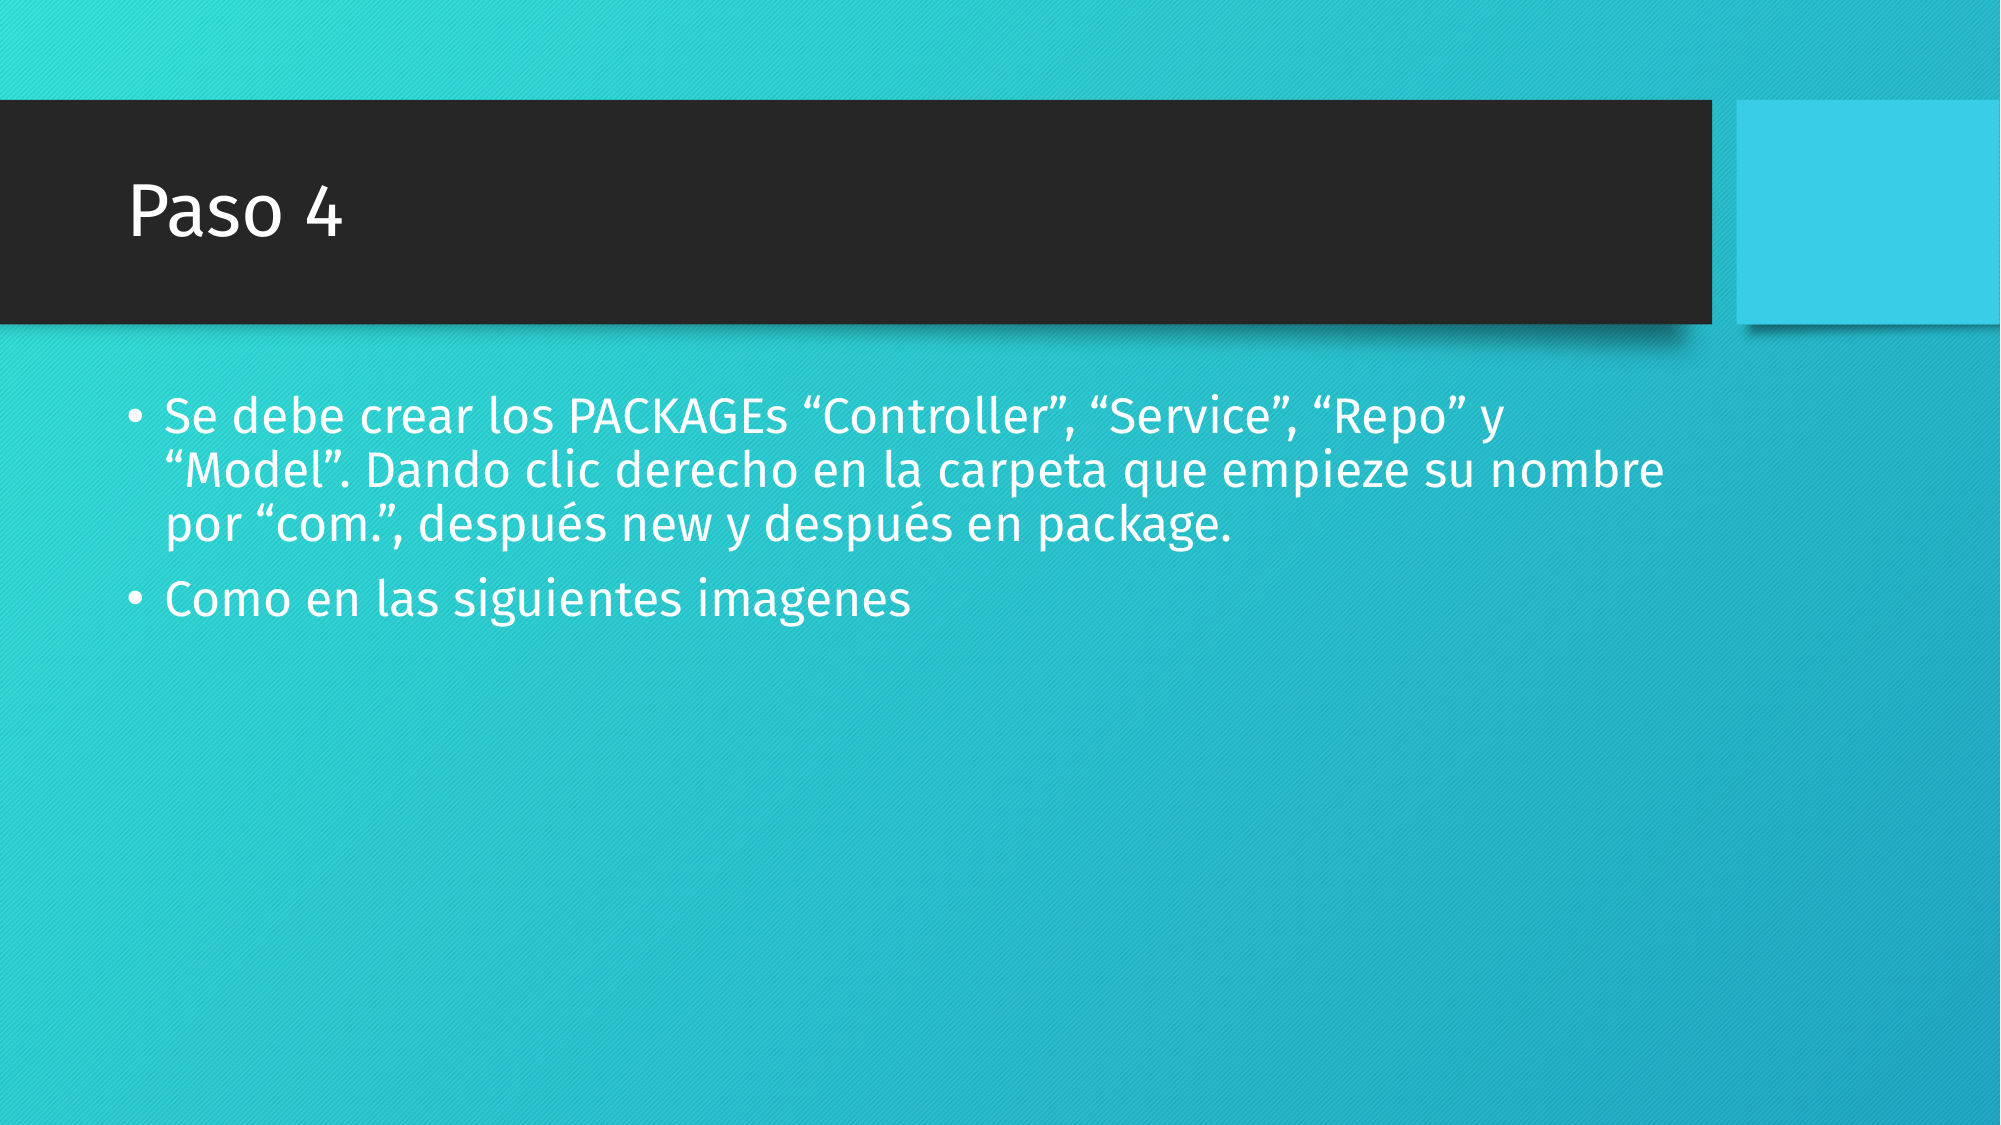

# Paso 4
Se debe crear los PACKAGEs “Controller”, “Service”, “Repo” y “Model”. Dando clic derecho en la carpeta que empieze su nombre por “com.”, después new y después en package.
Como en las siguientes imagenes